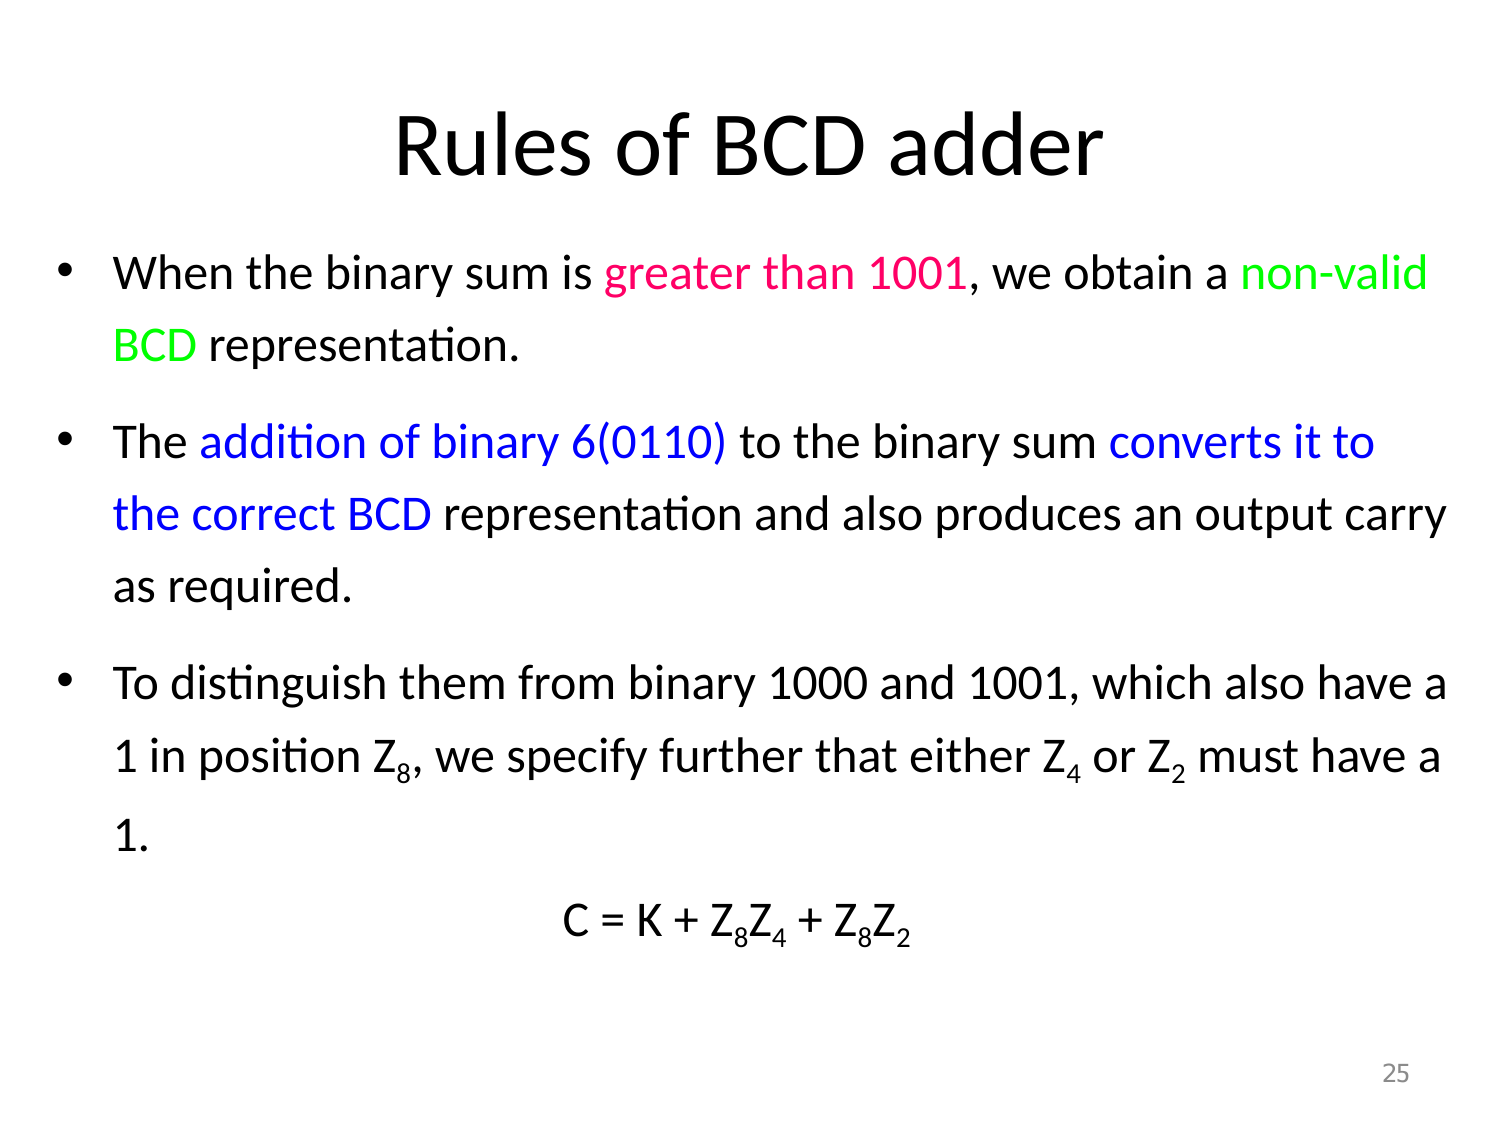

# Rules of BCD adder
When the binary sum is greater than 1001, we obtain a non-valid BCD representation.
The addition of binary 6(0110) to the binary sum converts it to the correct BCD representation and also produces an output carry as required.
To distinguish them from binary 1000 and 1001, which also have a 1 in position Z8, we specify further that either Z4 or Z2 must have a 1.
				C = K + Z8Z4 + Z8Z2
25